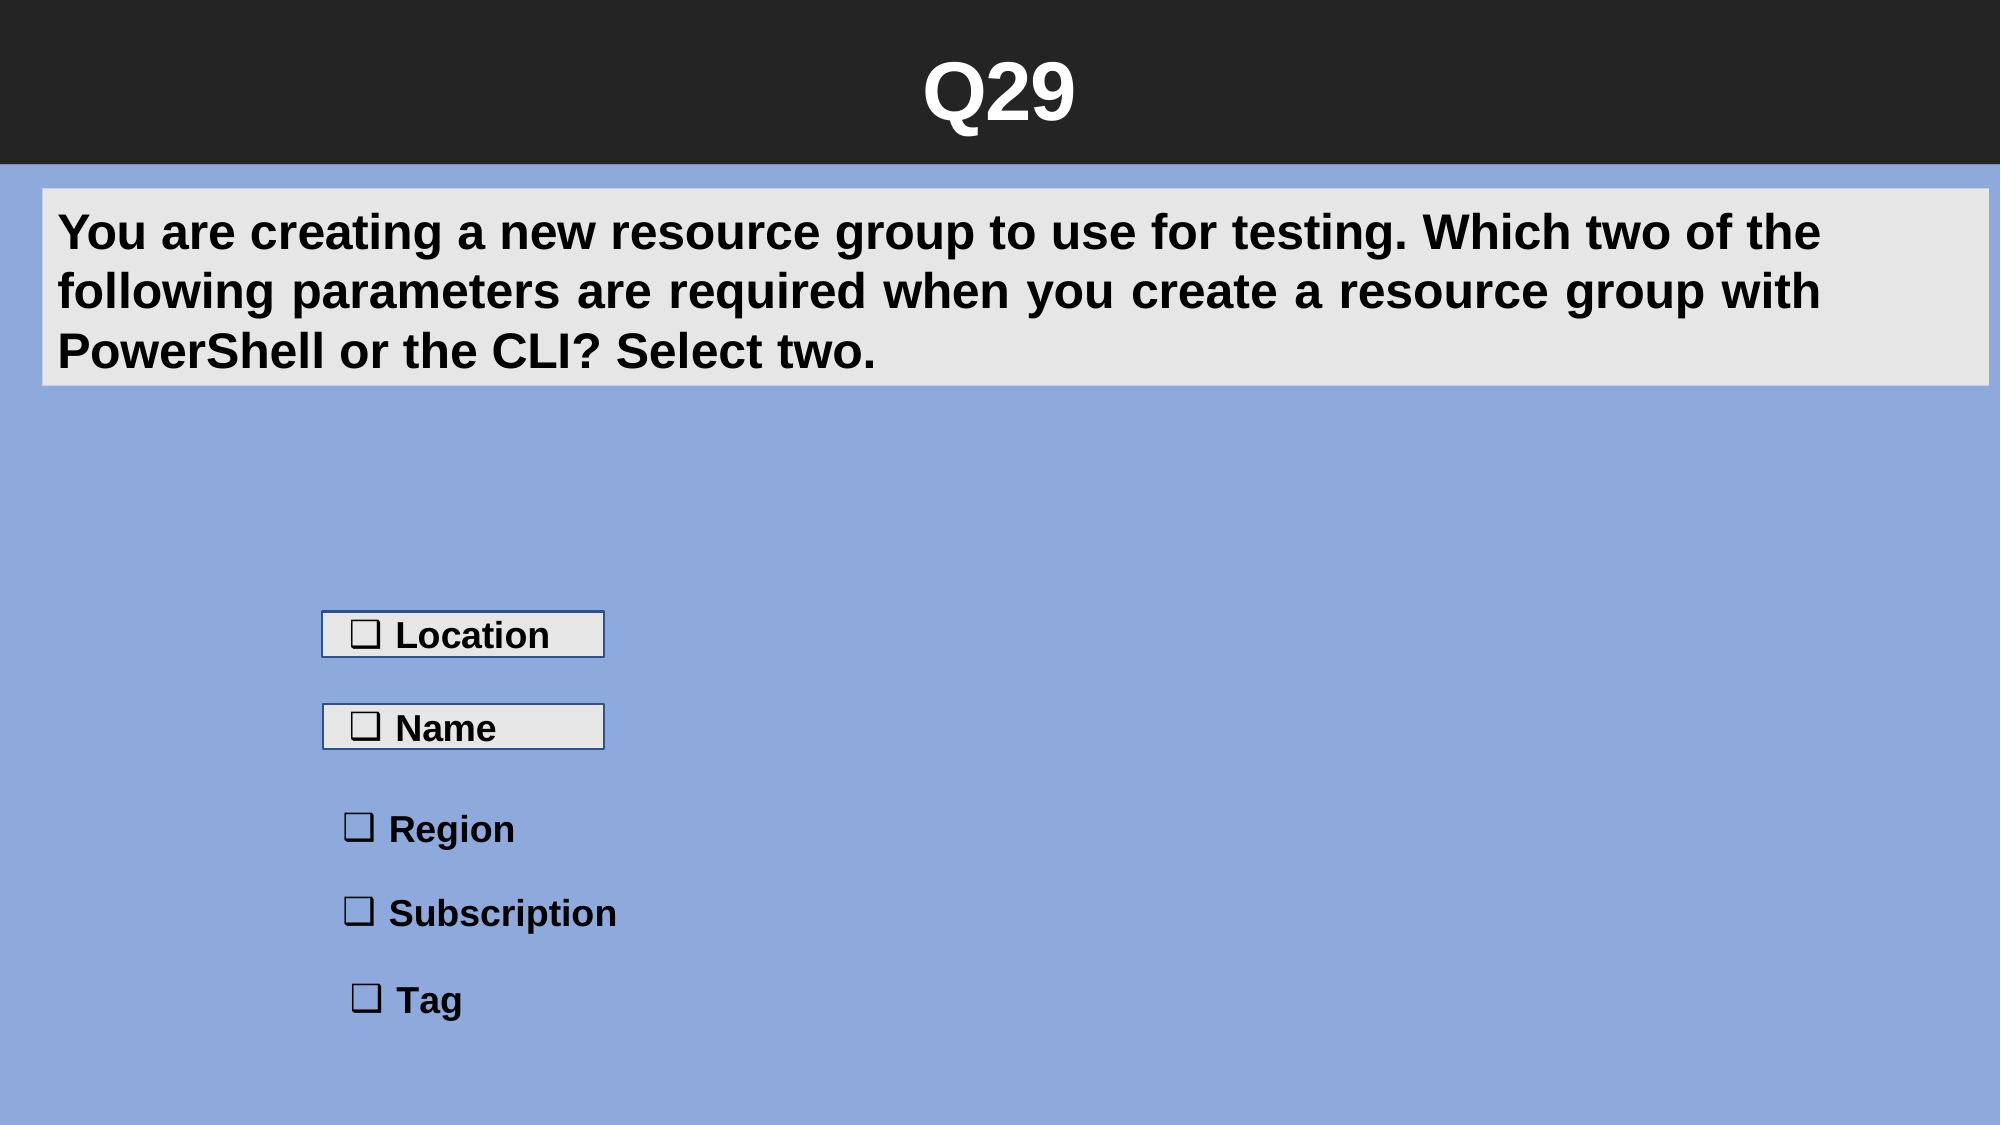

Q29

You are creating a new resource group to use for testing. Which two of the following parameters are required when you create a resource group with PowerShell or the CLI? Select two.
Location
Name
Region

Subscription

Tag